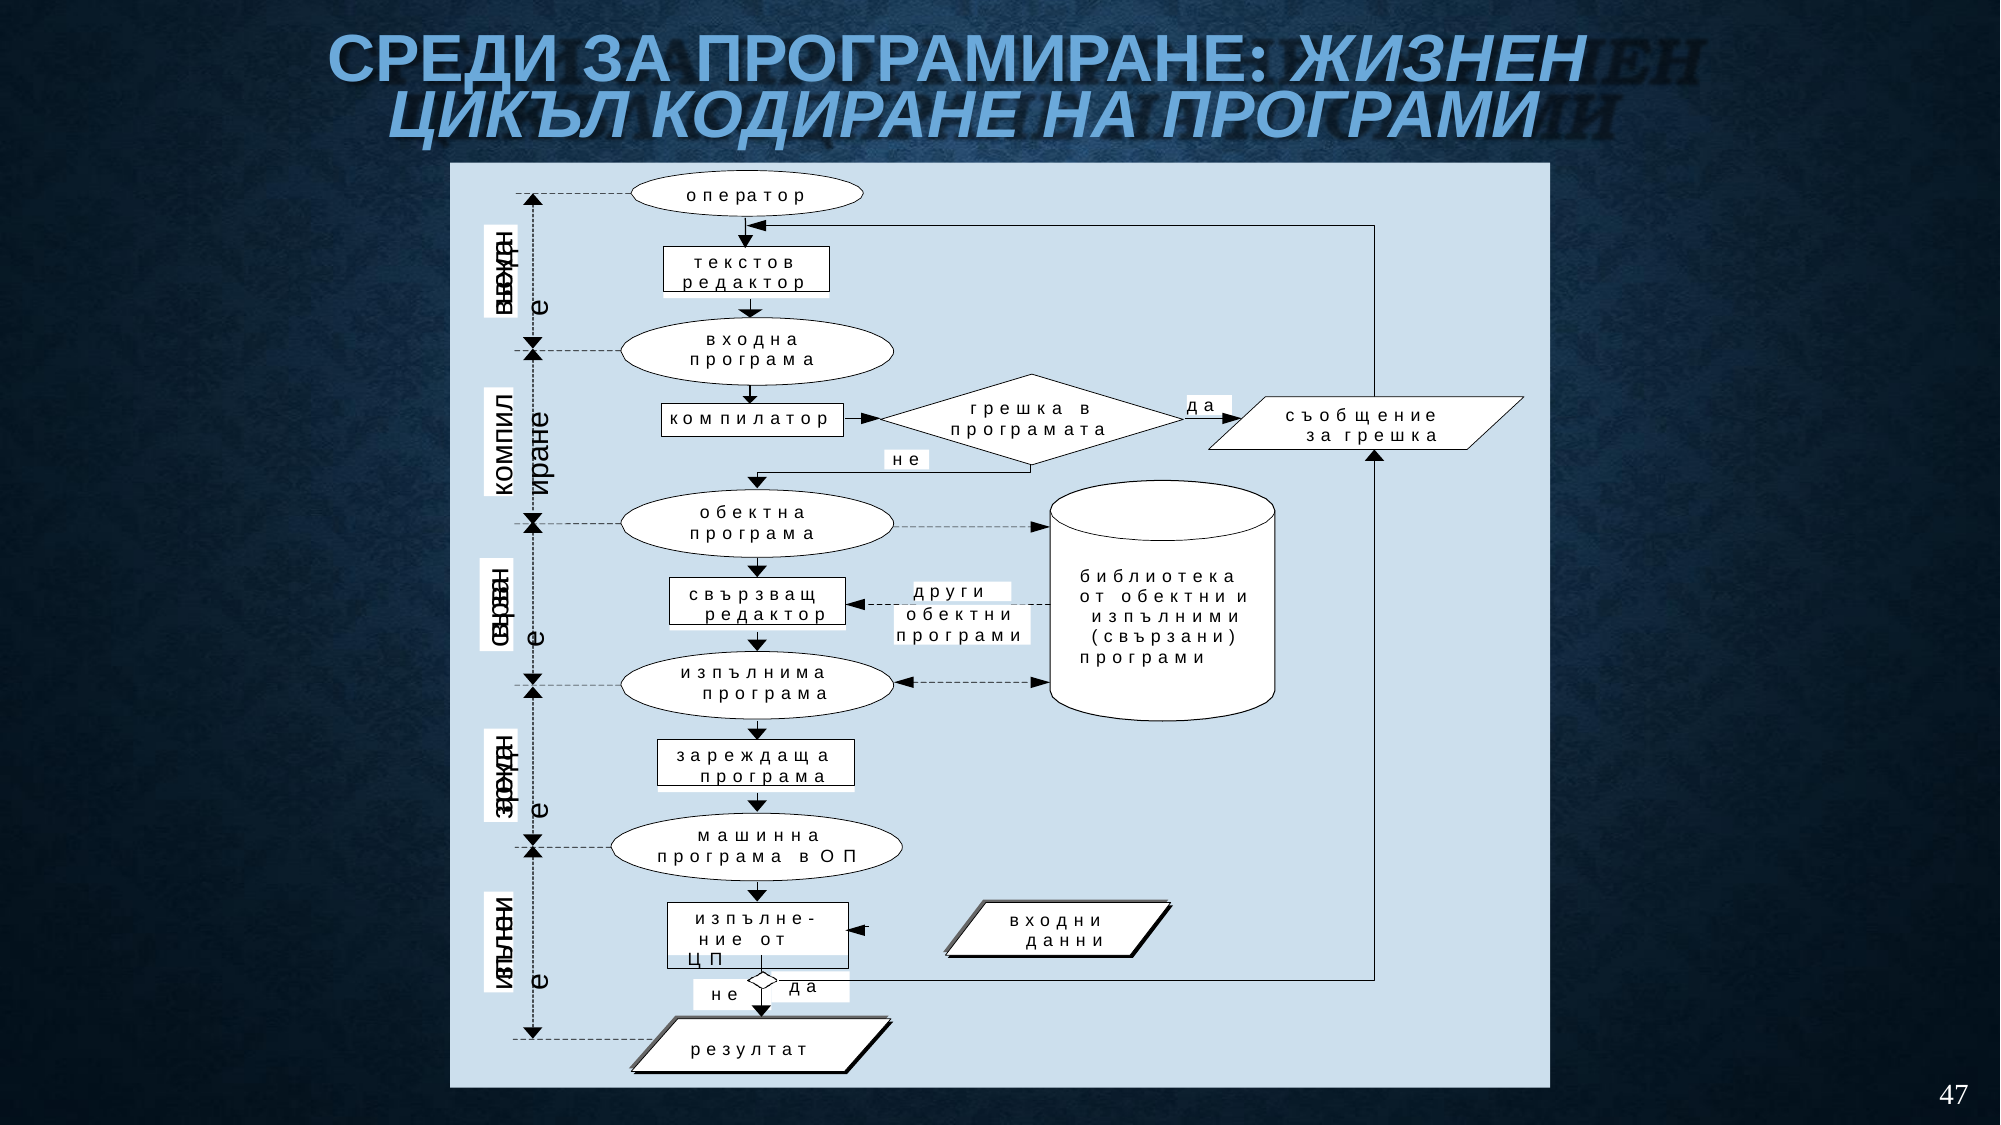

# СРЕДИ ЗА ПРОГРАМИРАНЕ: ЖИЗНЕН  ЦИКЪЛ КОДИРАНЕ НА ПРОГРАМИ

оператор

въвеждане

текстов  редактор

входна  програма

компилиране

да

грешка в  програмата

съобщение  за грешка

компилатор

не

обектна  програма

свързване

библиотека  от обектни и  изпълними  (свързани)  програми

свързващ  редактор

други

обектни
програми

изпълнима  програма

зареждане

зареждаща  програма

машинна  програма в ОП

изпълнение

изпълне-  ние от ЦП

входни  данни

да

не

резултат

47